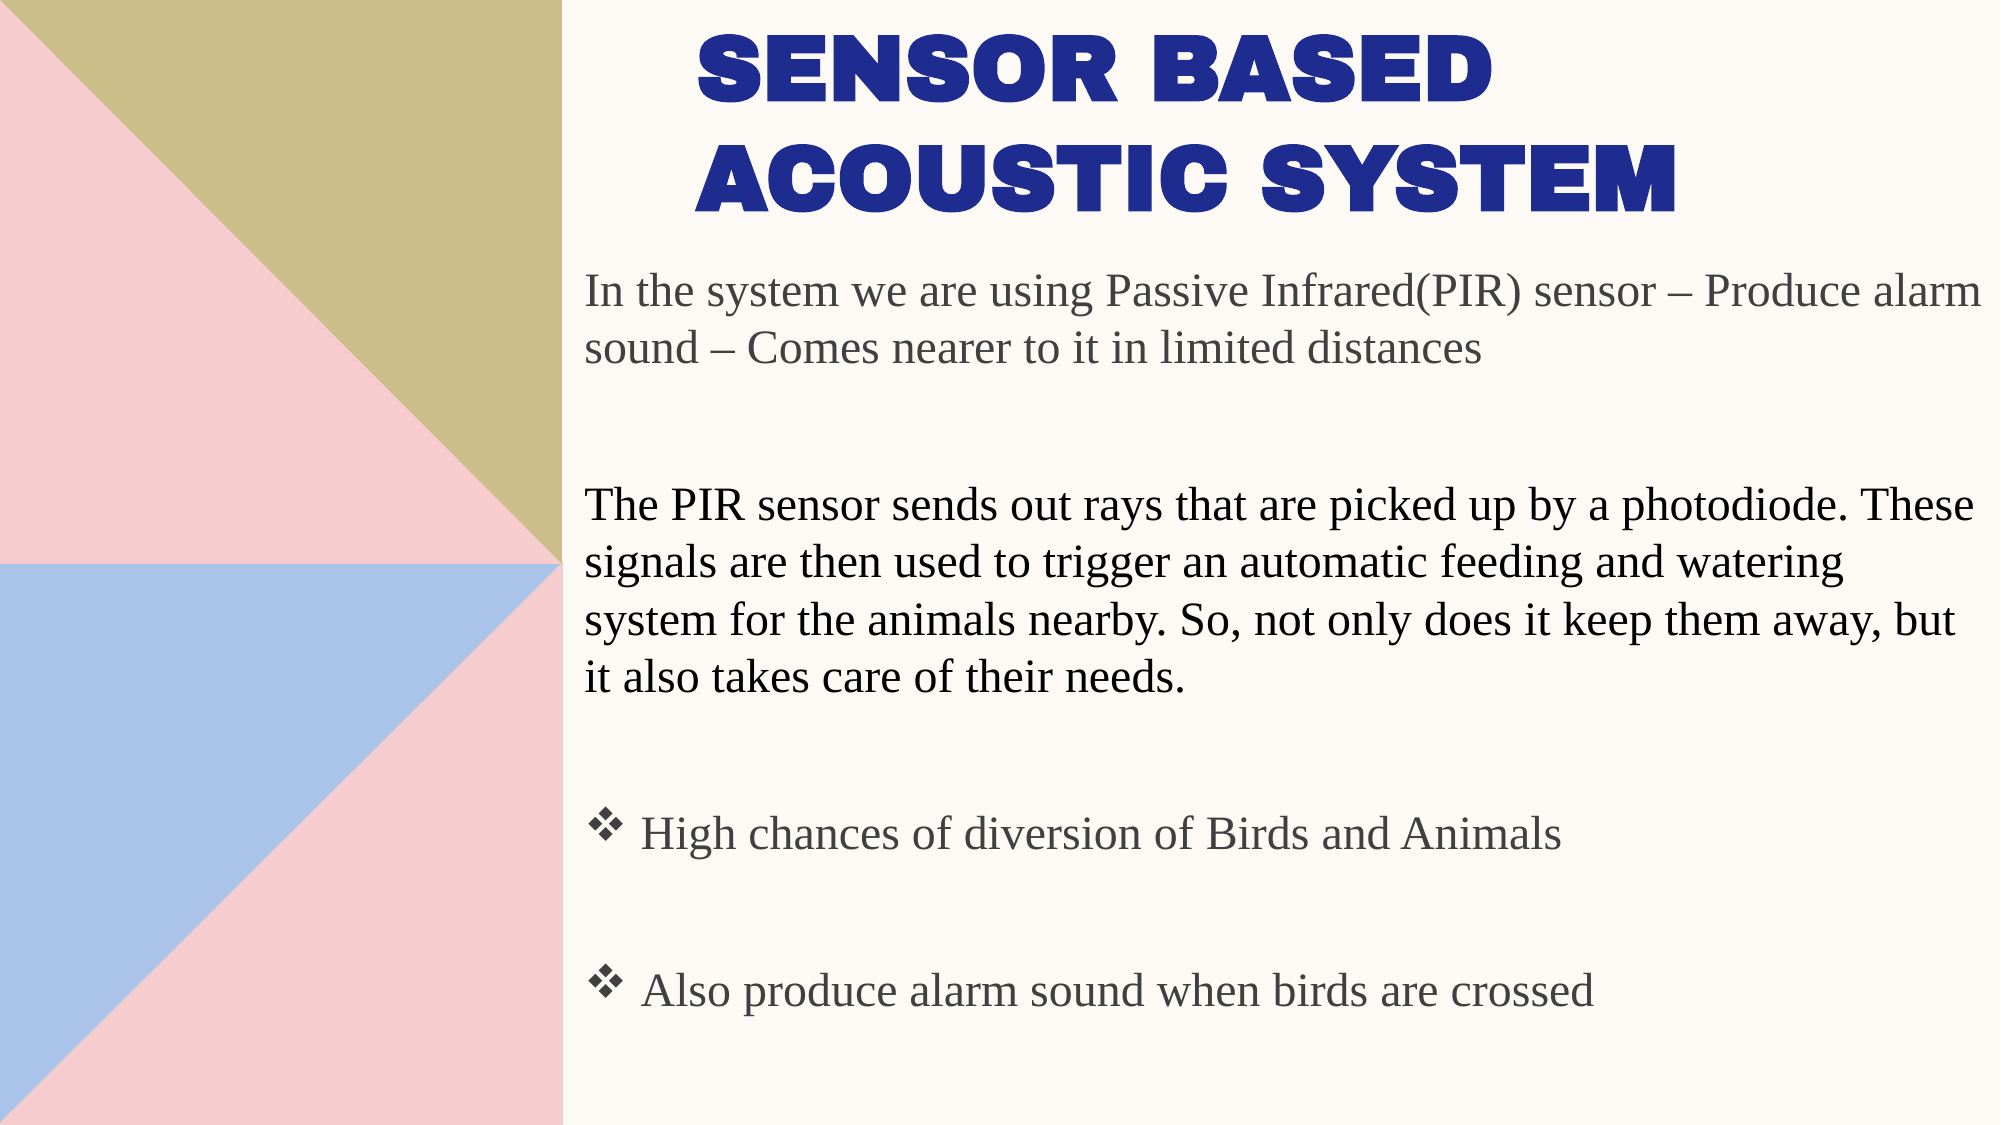

# Sensor based Acoustic System
In the system we are using Passive Infrared(PIR) sensor – Produce alarm sound – Comes nearer to it in limited distances

The PIR sensor sends out rays that are picked up by a photodiode. These signals are then used to trigger an automatic feeding and watering system for the animals nearby. So, not only does it keep them away, but it also takes care of their needs.

High chances of diversion of Birds and Animals

Also produce alarm sound when birds are crossed